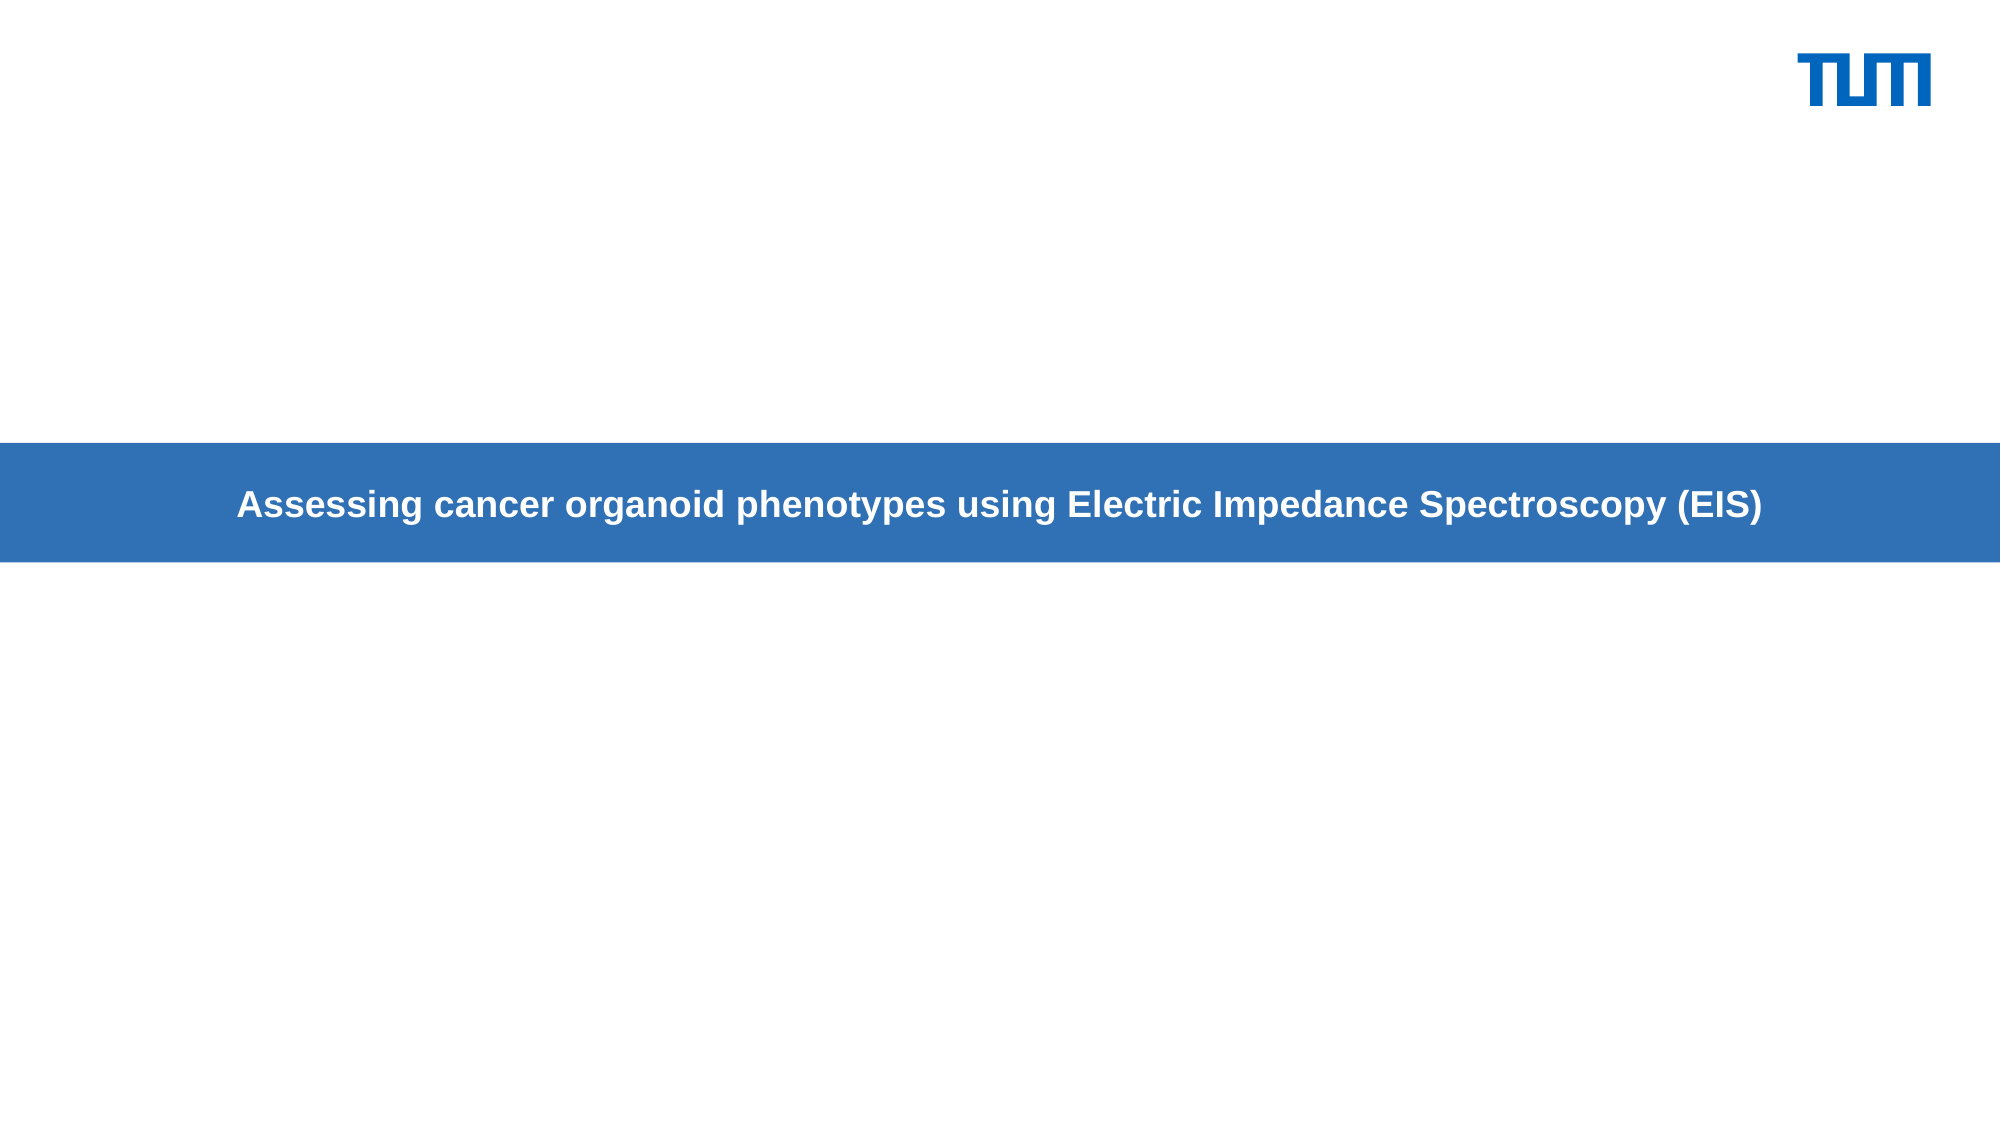

Assessing cancer organoid phenotypes using Electric Impedance Spectroscopy (EIS)